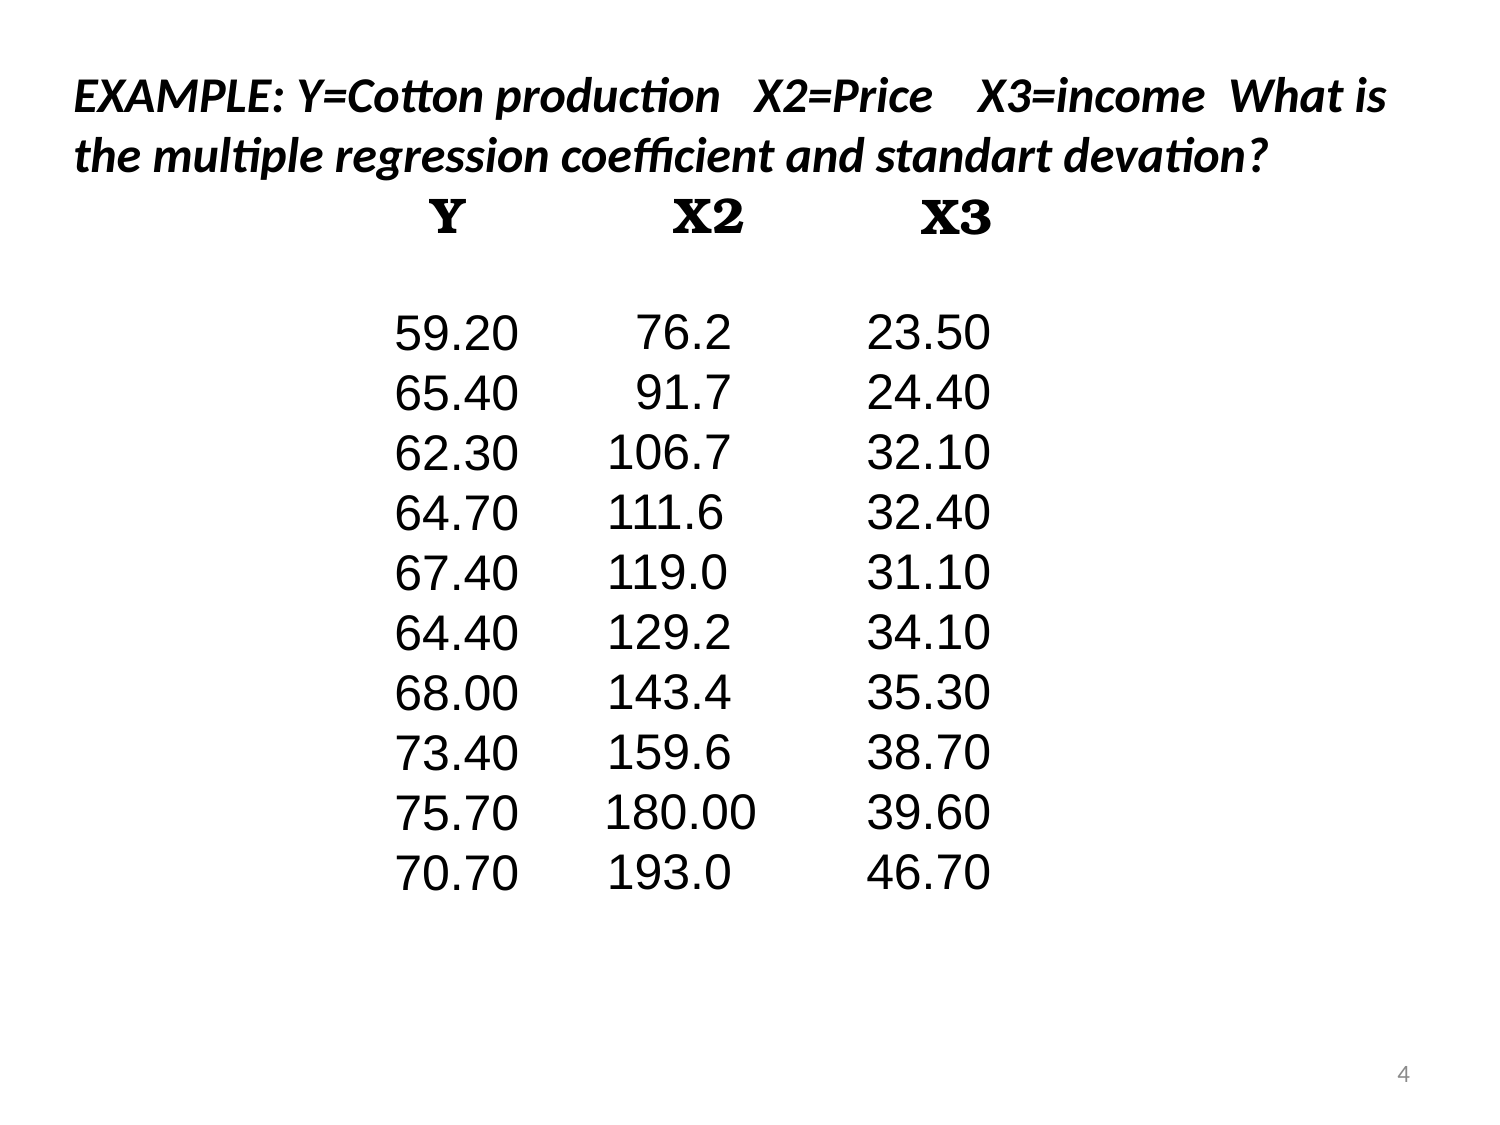

EXAMPLE: Y=Cotton production   X2=Price    X3=income  What is the multiple regression coefficient and standart devation?

 Y
   X2
   X3
  76.2
  91.7
106.7
111.6
119.0
129.2
143.4
159.6
180.00
193.0
23.50
24.40
32.10
32.40
31.10
34.10
35.30
38.70
39.60
46.70
59.20
65.40
62.30
64.70
67.40
64.40
68.00
73.40
75.70
70.70
4